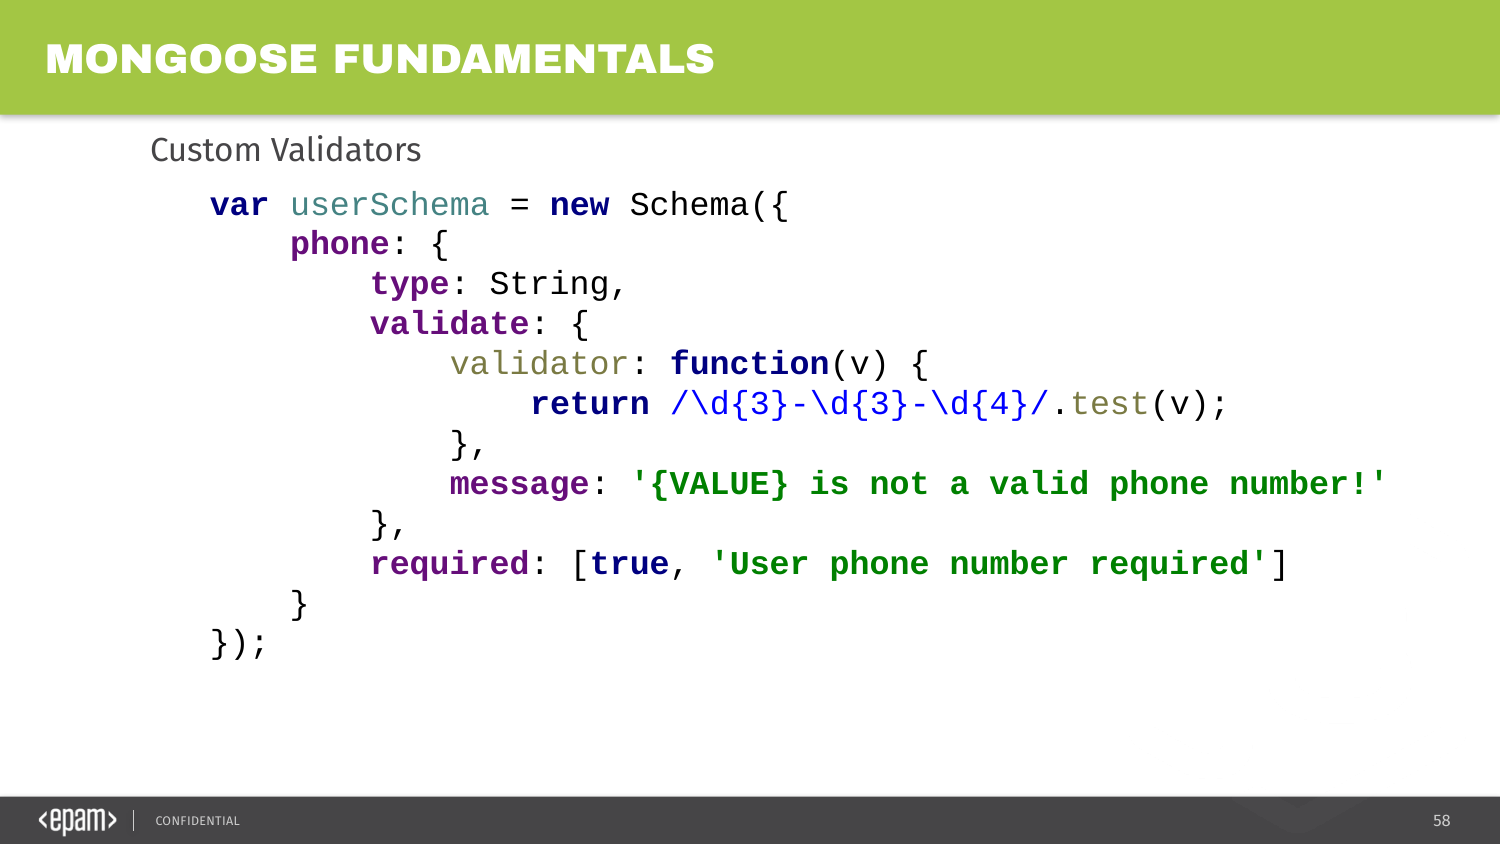

MONGOOSE FUNDAMENTALS
Custom Validators
var userSchema = new Schema({
    phone: {
        type: String,
        validate: {
            validator: function(v) {
                return /\d{3}-\d{3}-\d{4}/.test(v);
            },
            message: '{VALUE} is not a valid phone number!'
        },
        required: [true, 'User phone number required']
    }
});